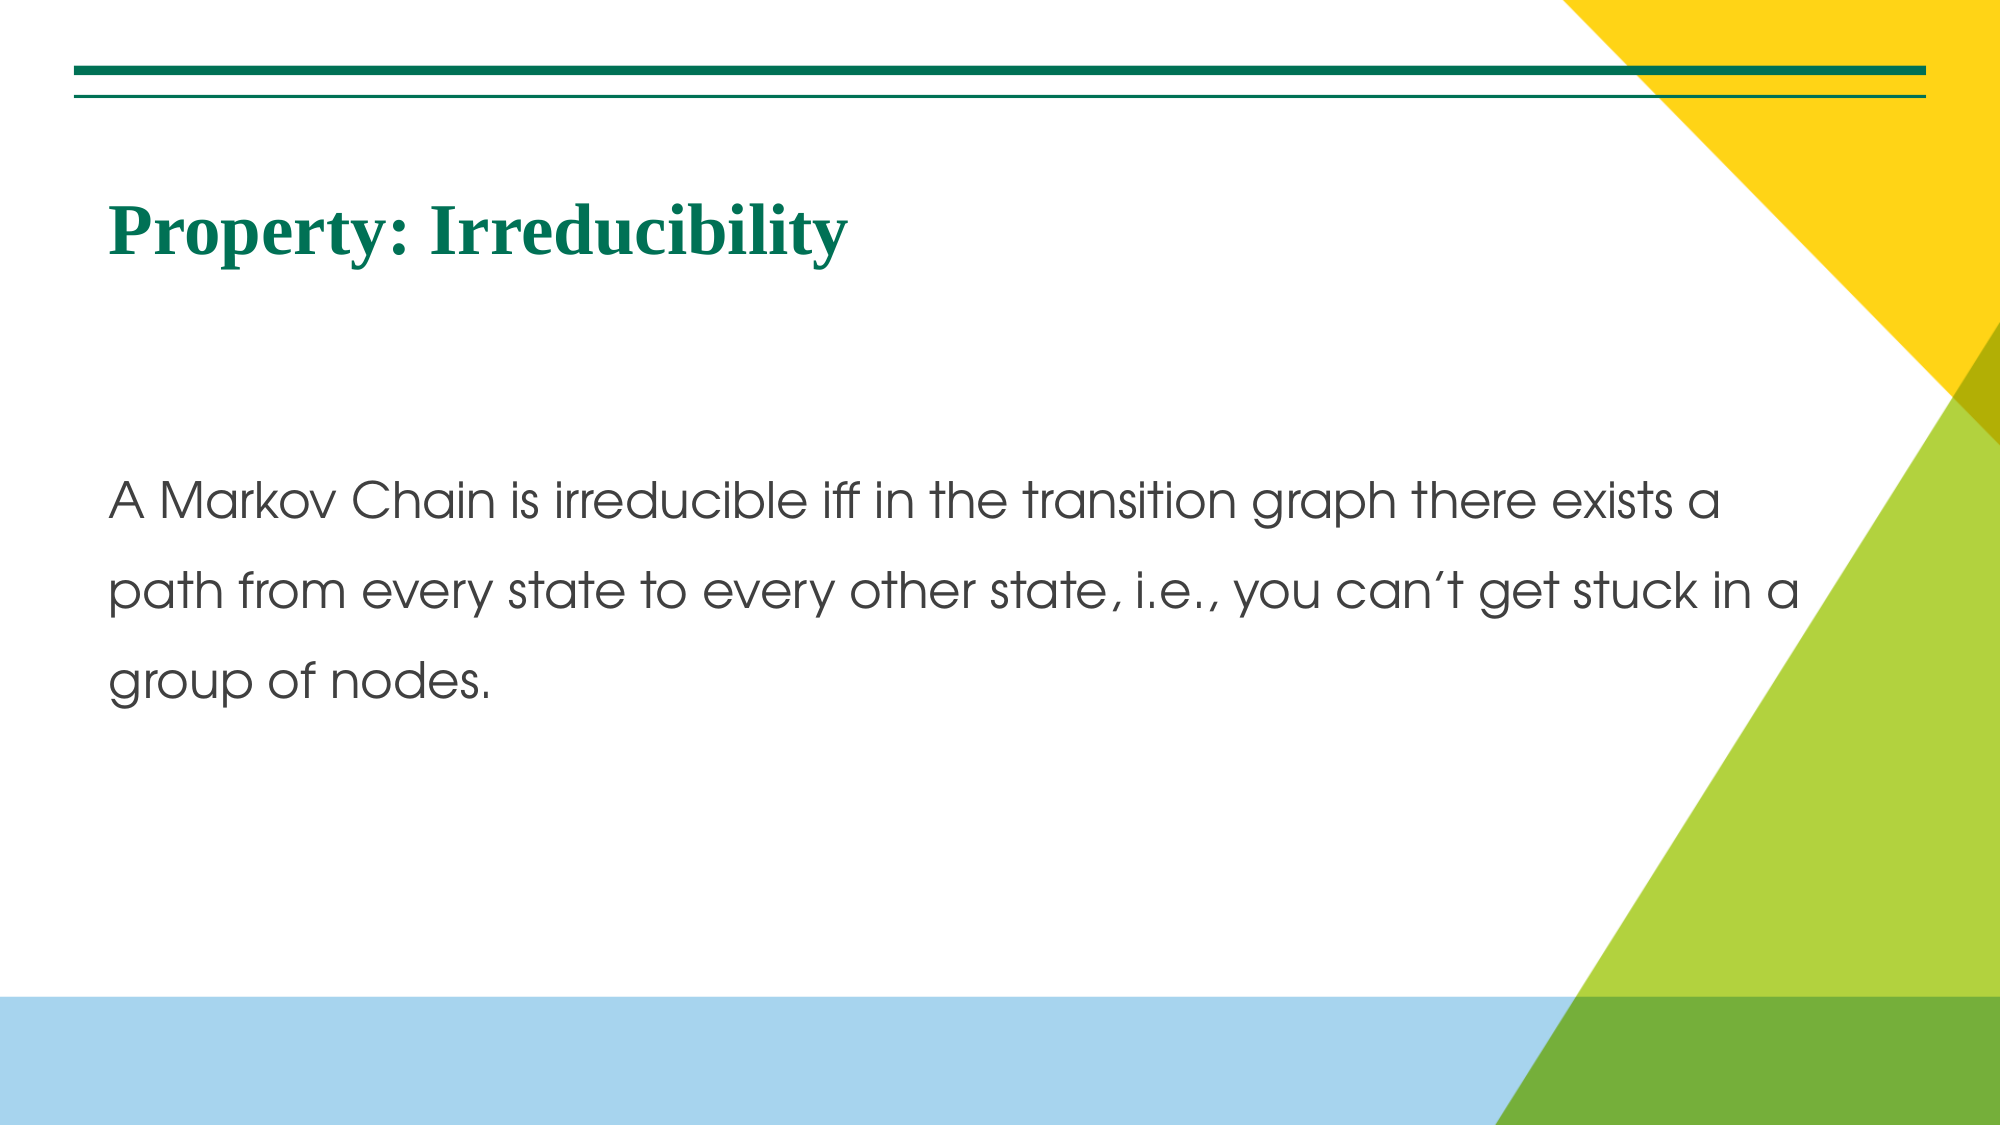

# Property: Irreducibility
A Markov Chain is irreducible iff in the transition graph there exists a path from every state to every other state, i.e., you can’t get stuck in a group of nodes.